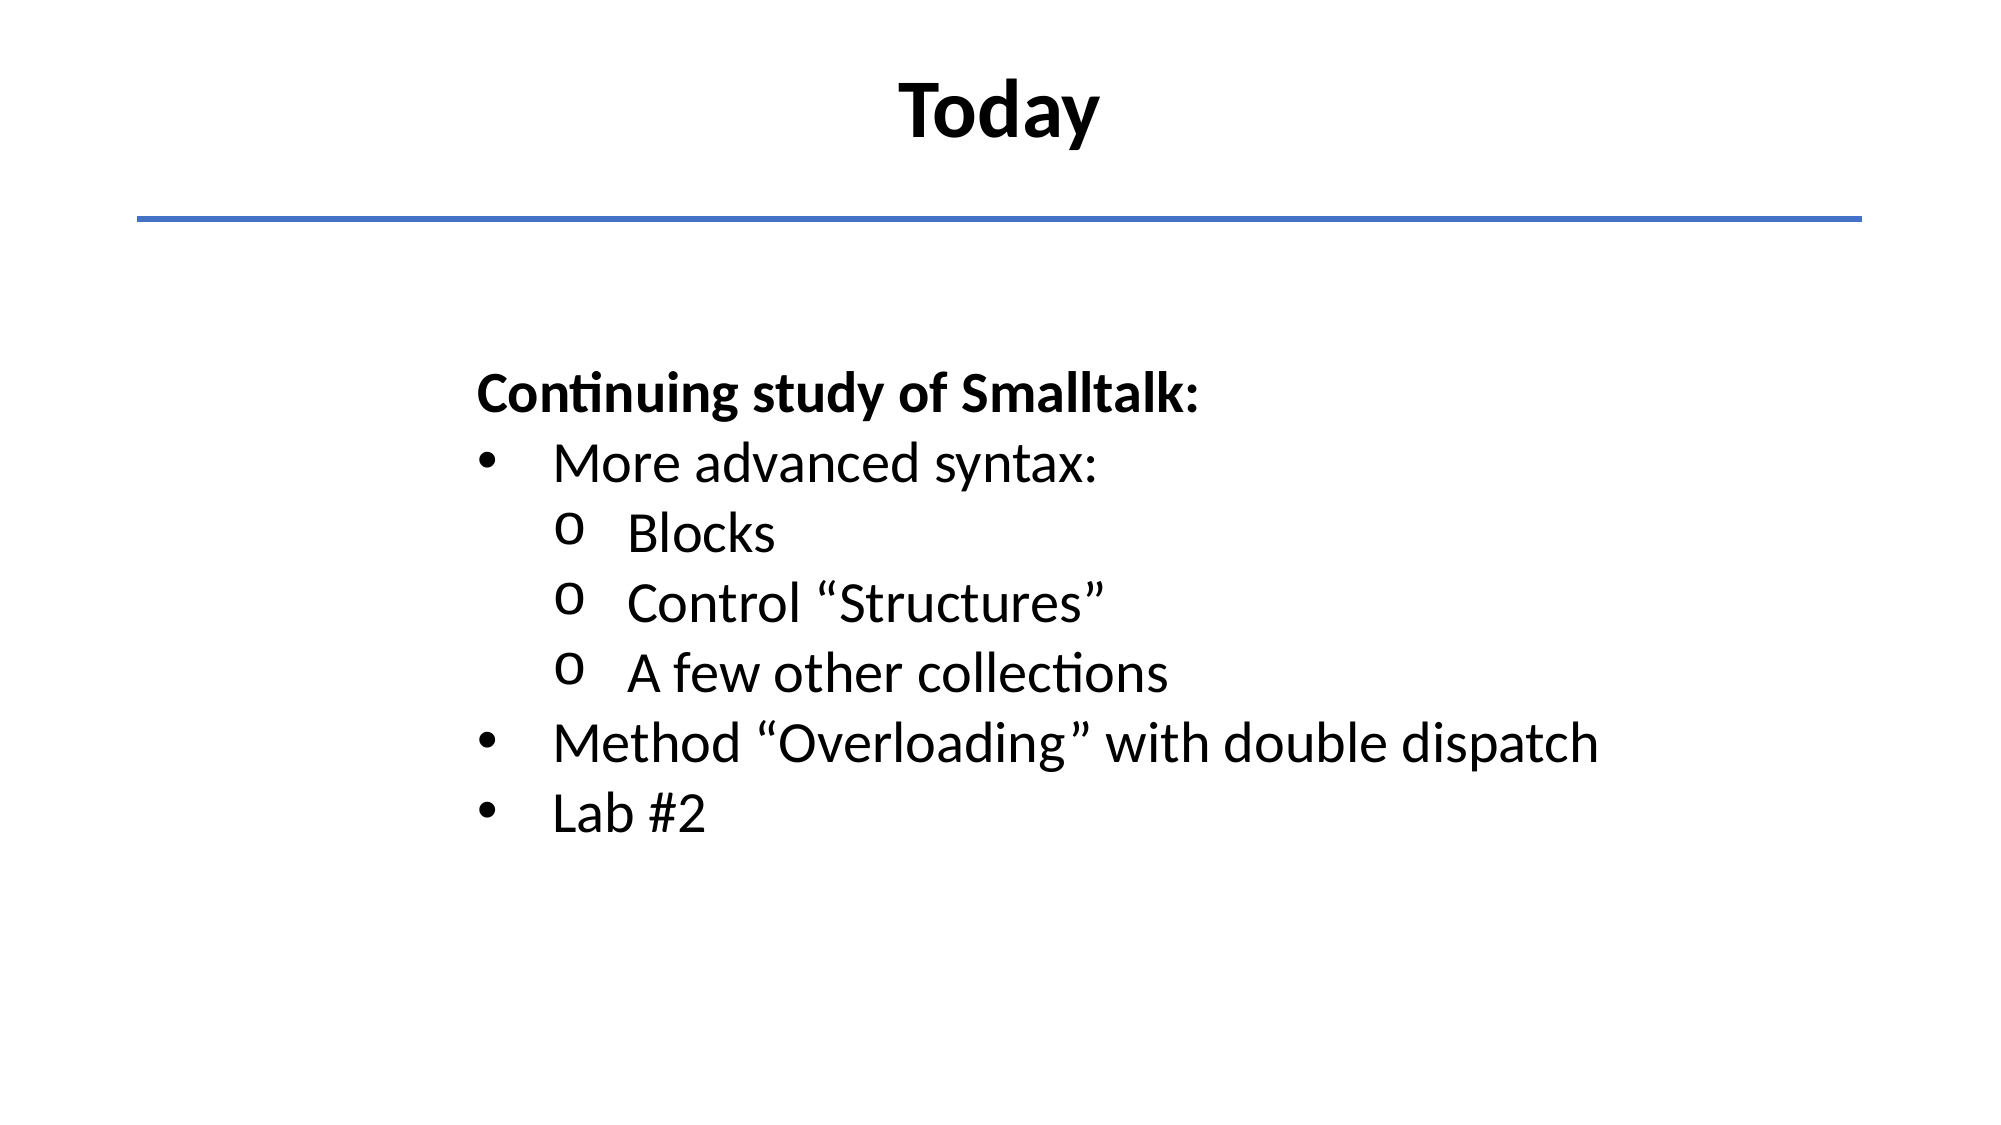

# Today
Continuing study of Smalltalk:
More advanced syntax:
Blocks
Control “Structures”
A few other collections
Method “Overloading” with double dispatch
Lab #2